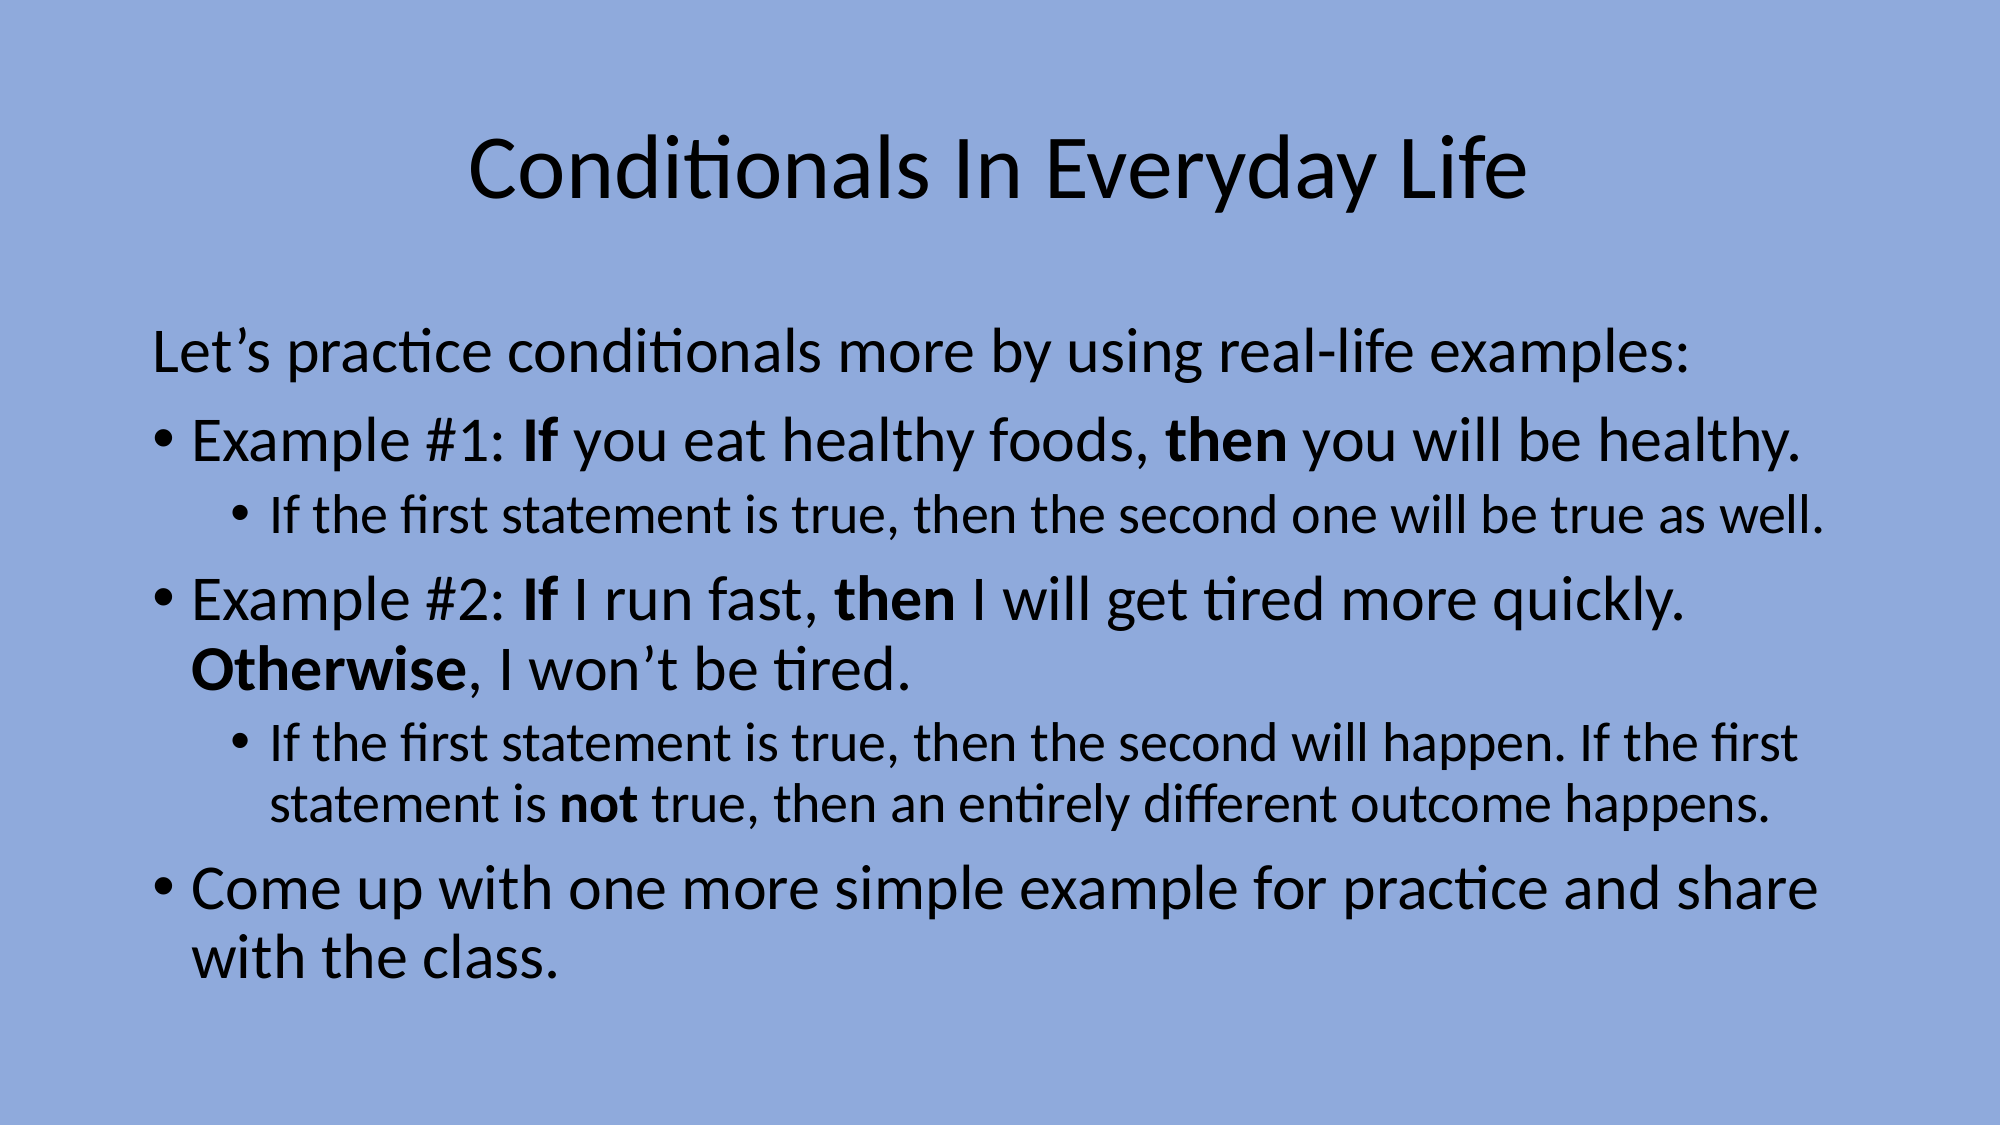

# Conditionals In Everyday Life
Let’s practice conditionals more by using real-life examples:
Example #1: If you eat healthy foods, then you will be healthy.
If the first statement is true, then the second one will be true as well.
Example #2: If I run fast, then I will get tired more quickly. Otherwise, I won’t be tired.
If the first statement is true, then the second will happen. If the first statement is not true, then an entirely different outcome happens.
Come up with one more simple example for practice and share with the class.